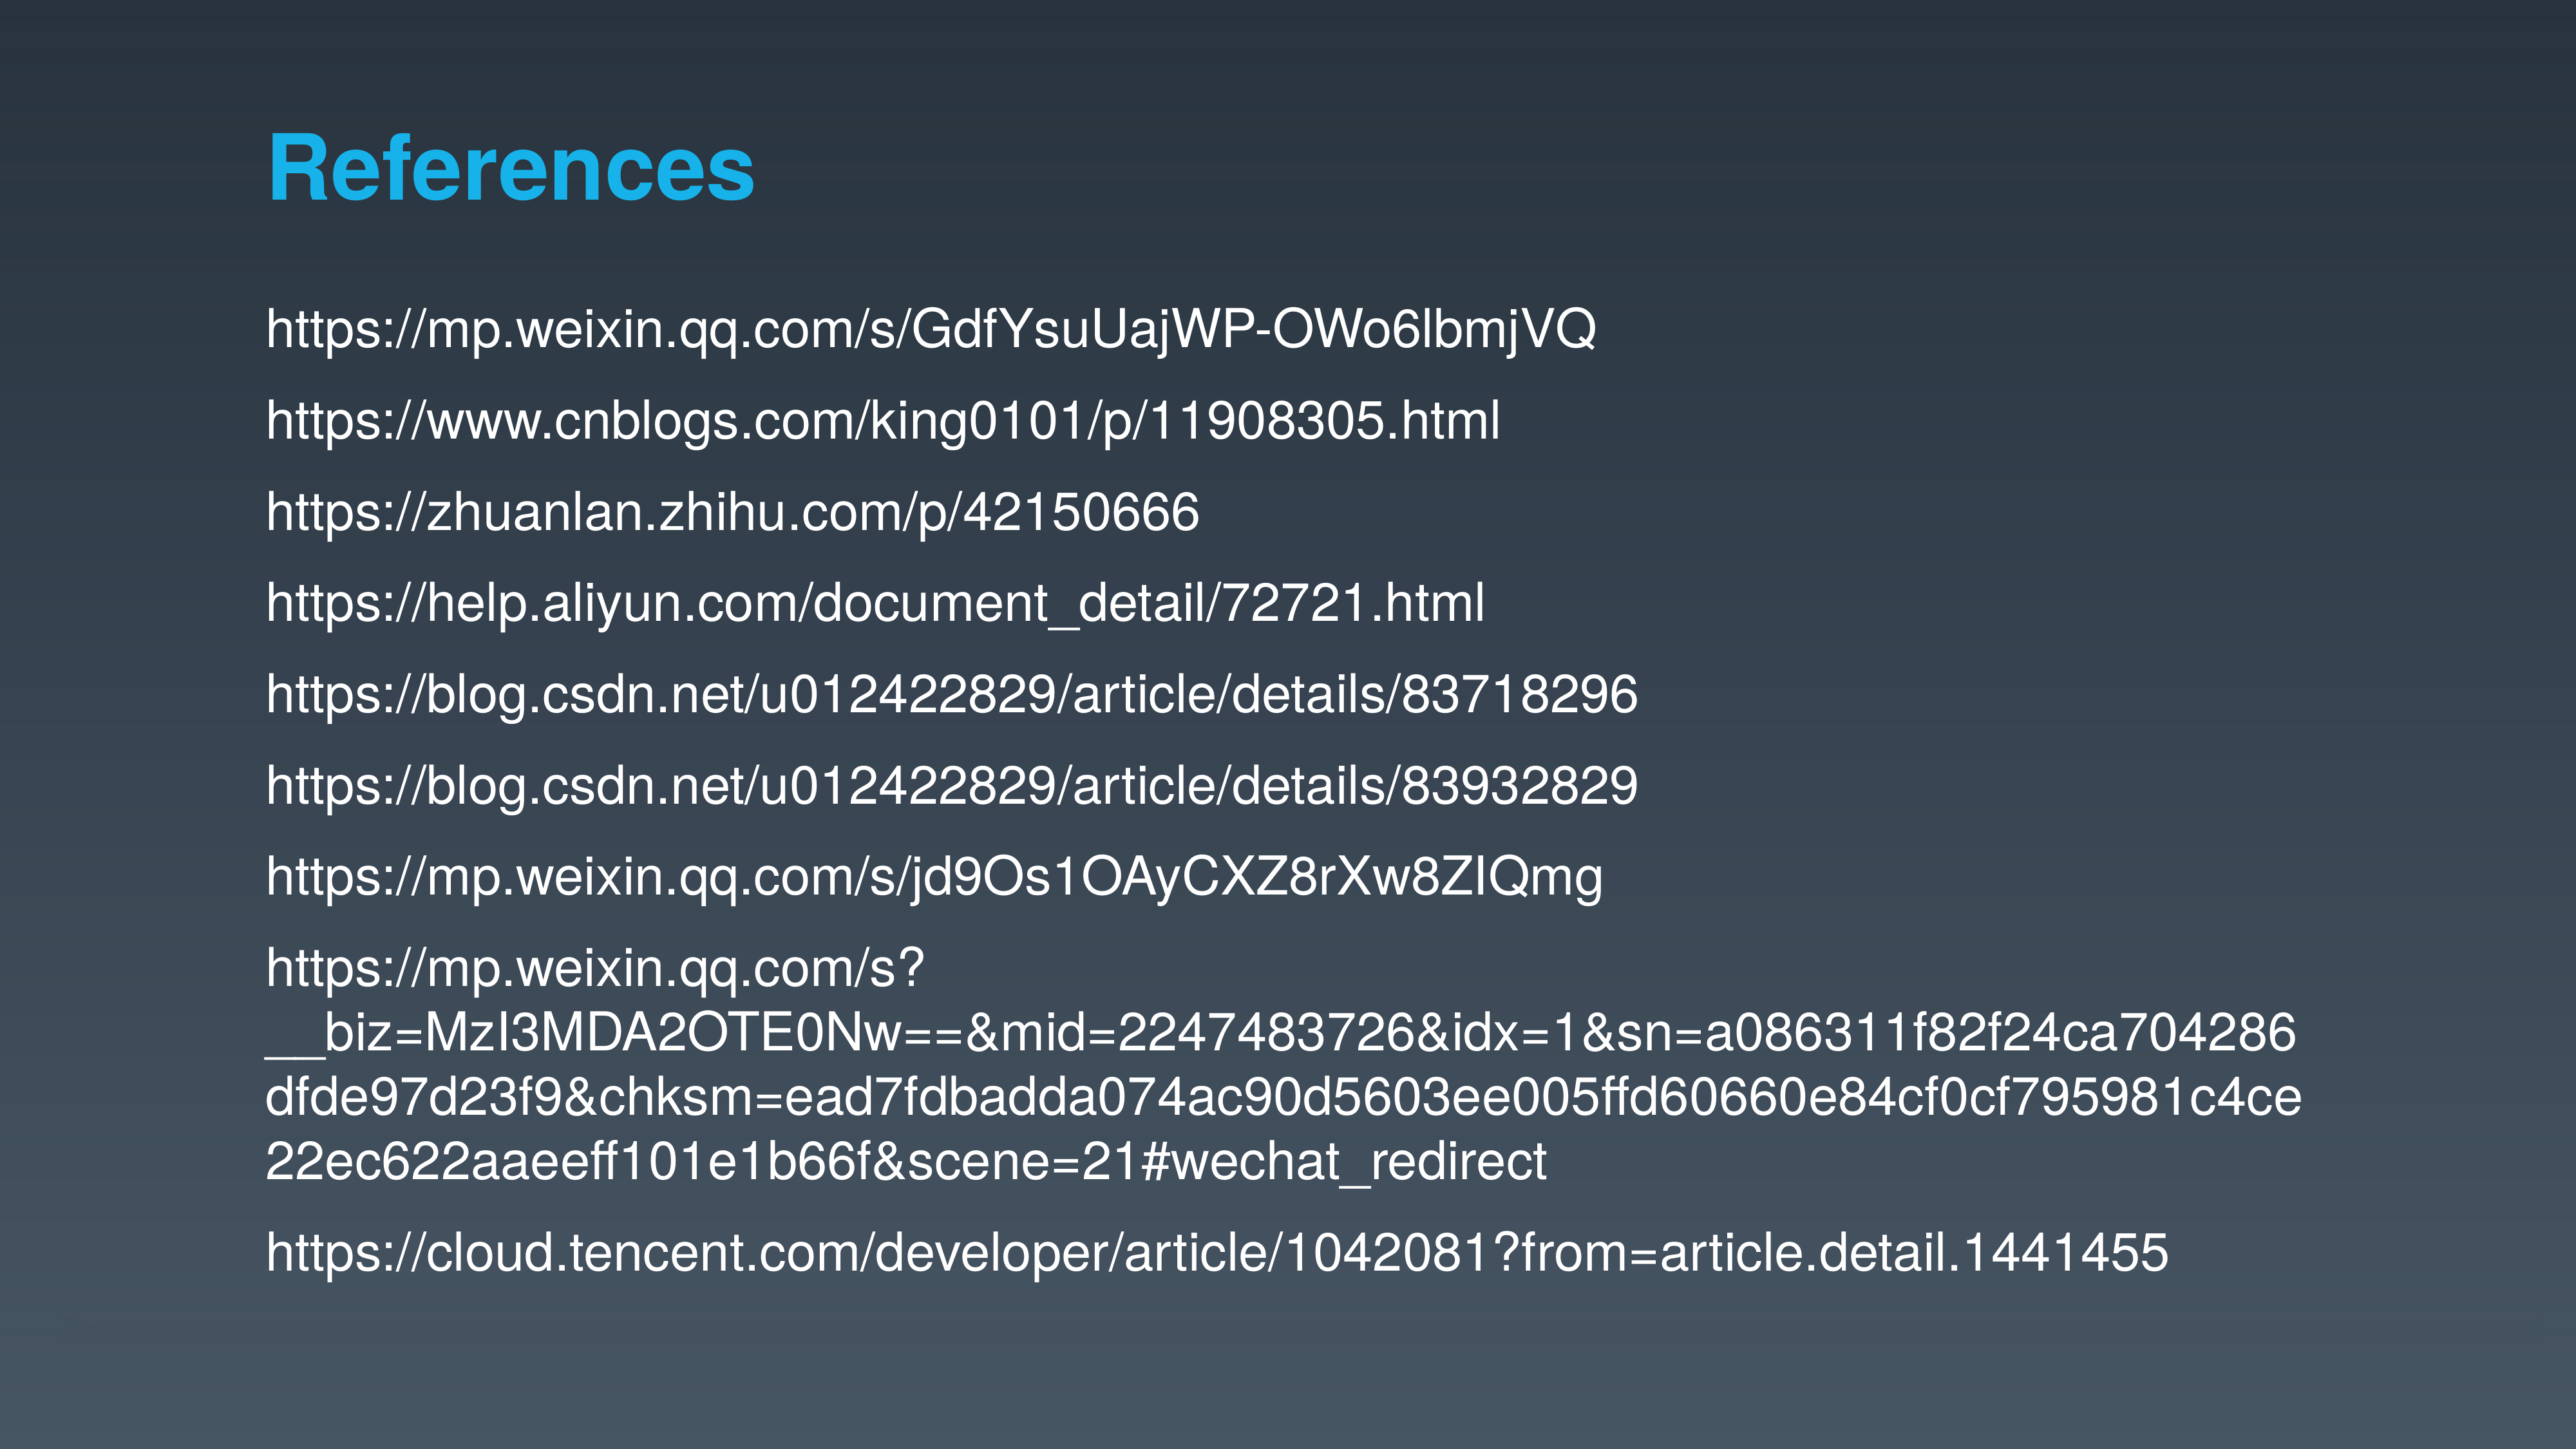

# References
https://mp.weixin.qq.com/s/GdfYsuUajWP-OWo6lbmjVQ
https://www.cnblogs.com/king0101/p/11908305.html
https://zhuanlan.zhihu.com/p/42150666
https://help.aliyun.com/document_detail/72721.html
https://blog.csdn.net/u012422829/article/details/83718296
https://blog.csdn.net/u012422829/article/details/83932829
https://mp.weixin.qq.com/s/jd9Os1OAyCXZ8rXw8ZIQmg
https://mp.weixin.qq.com/s?__biz=MzI3MDA2OTE0Nw==&mid=2247483726&idx=1&sn=a086311f82f24ca704286dfde97d23f9&chksm=ead7fdbadda074ac90d5603ee005ffd60660e84cf0cf795981c4ce22ec622aaeeff101e1b66f&scene=21#wechat_redirect
https://cloud.tencent.com/developer/article/1042081?from=article.detail.1441455